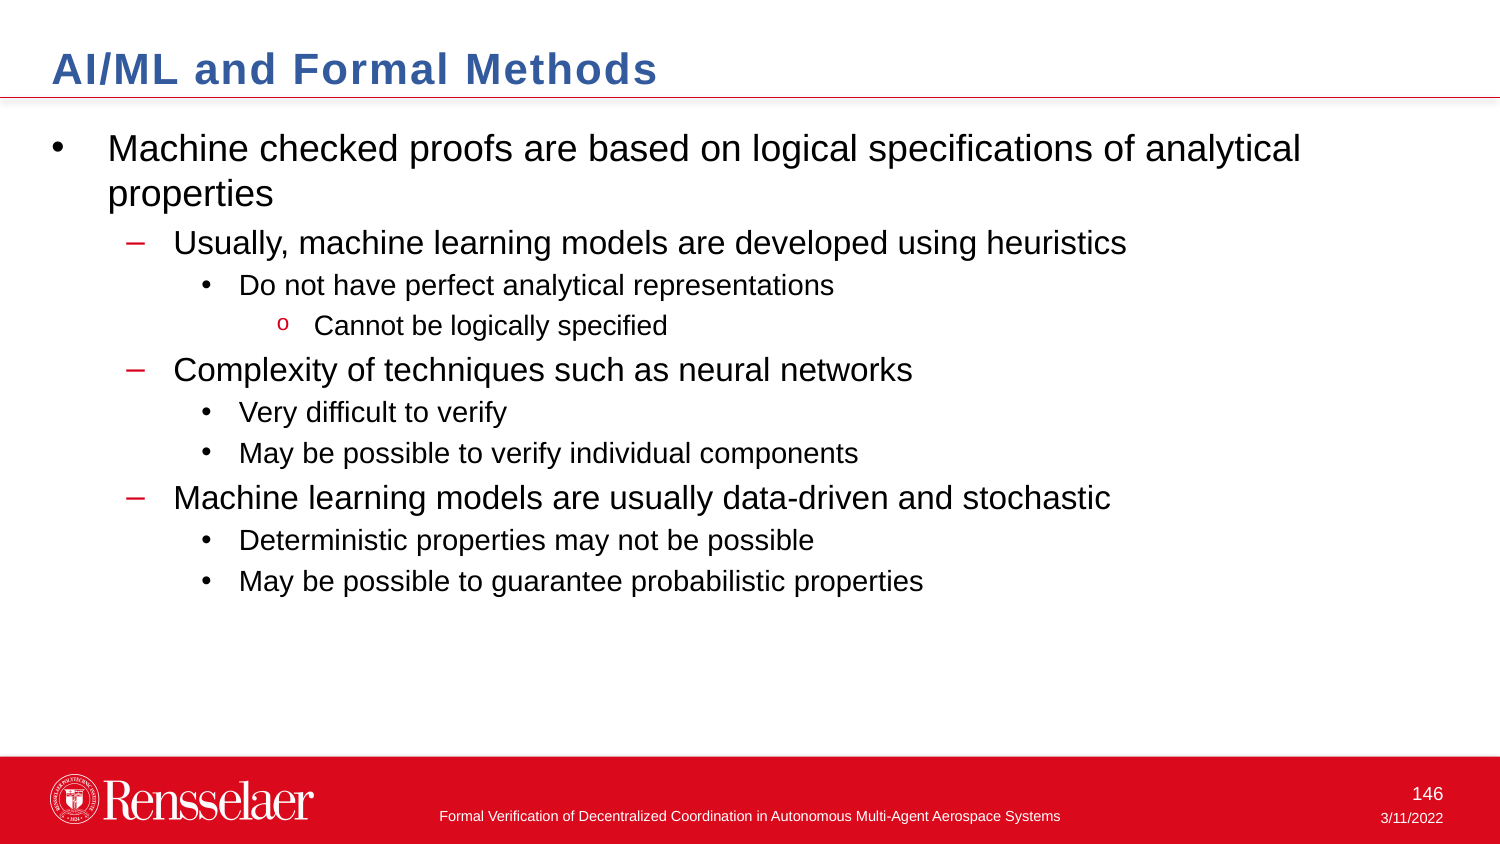

AI/ML and Formal Methods
Machine checked proofs are based on logical specifications of analytical properties
Usually, machine learning models are developed using heuristics
Do not have perfect analytical representations
Cannot be logically specified
Complexity of techniques such as neural networks
Very difficult to verify
May be possible to verify individual components
Machine learning models are usually data-driven and stochastic
Deterministic properties may not be possible
May be possible to guarantee probabilistic properties